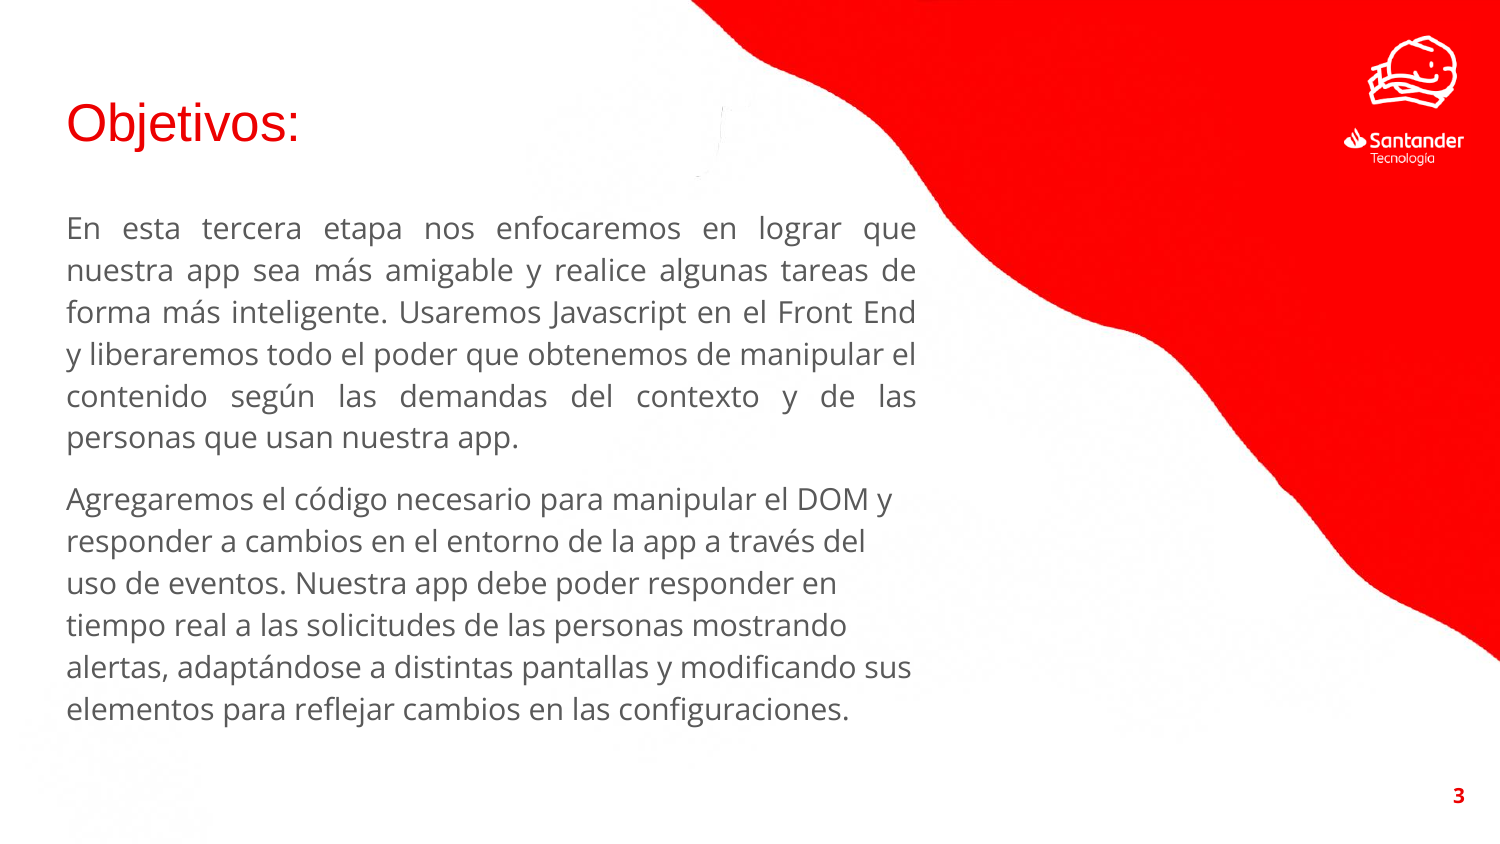

# Objetivos:
En esta tercera etapa nos enfocaremos en lograr que nuestra app sea más amigable y realice algunas tareas de forma más inteligente. Usaremos Javascript en el Front End y liberaremos todo el poder que obtenemos de manipular el contenido según las demandas del contexto y de las personas que usan nuestra app.
Agregaremos el código necesario para manipular el DOM y responder a cambios en el entorno de la app a través del uso de eventos. Nuestra app debe poder responder en tiempo real a las solicitudes de las personas mostrando alertas, adaptándose a distintas pantallas y modificando sus elementos para reflejar cambios en las configuraciones.
3